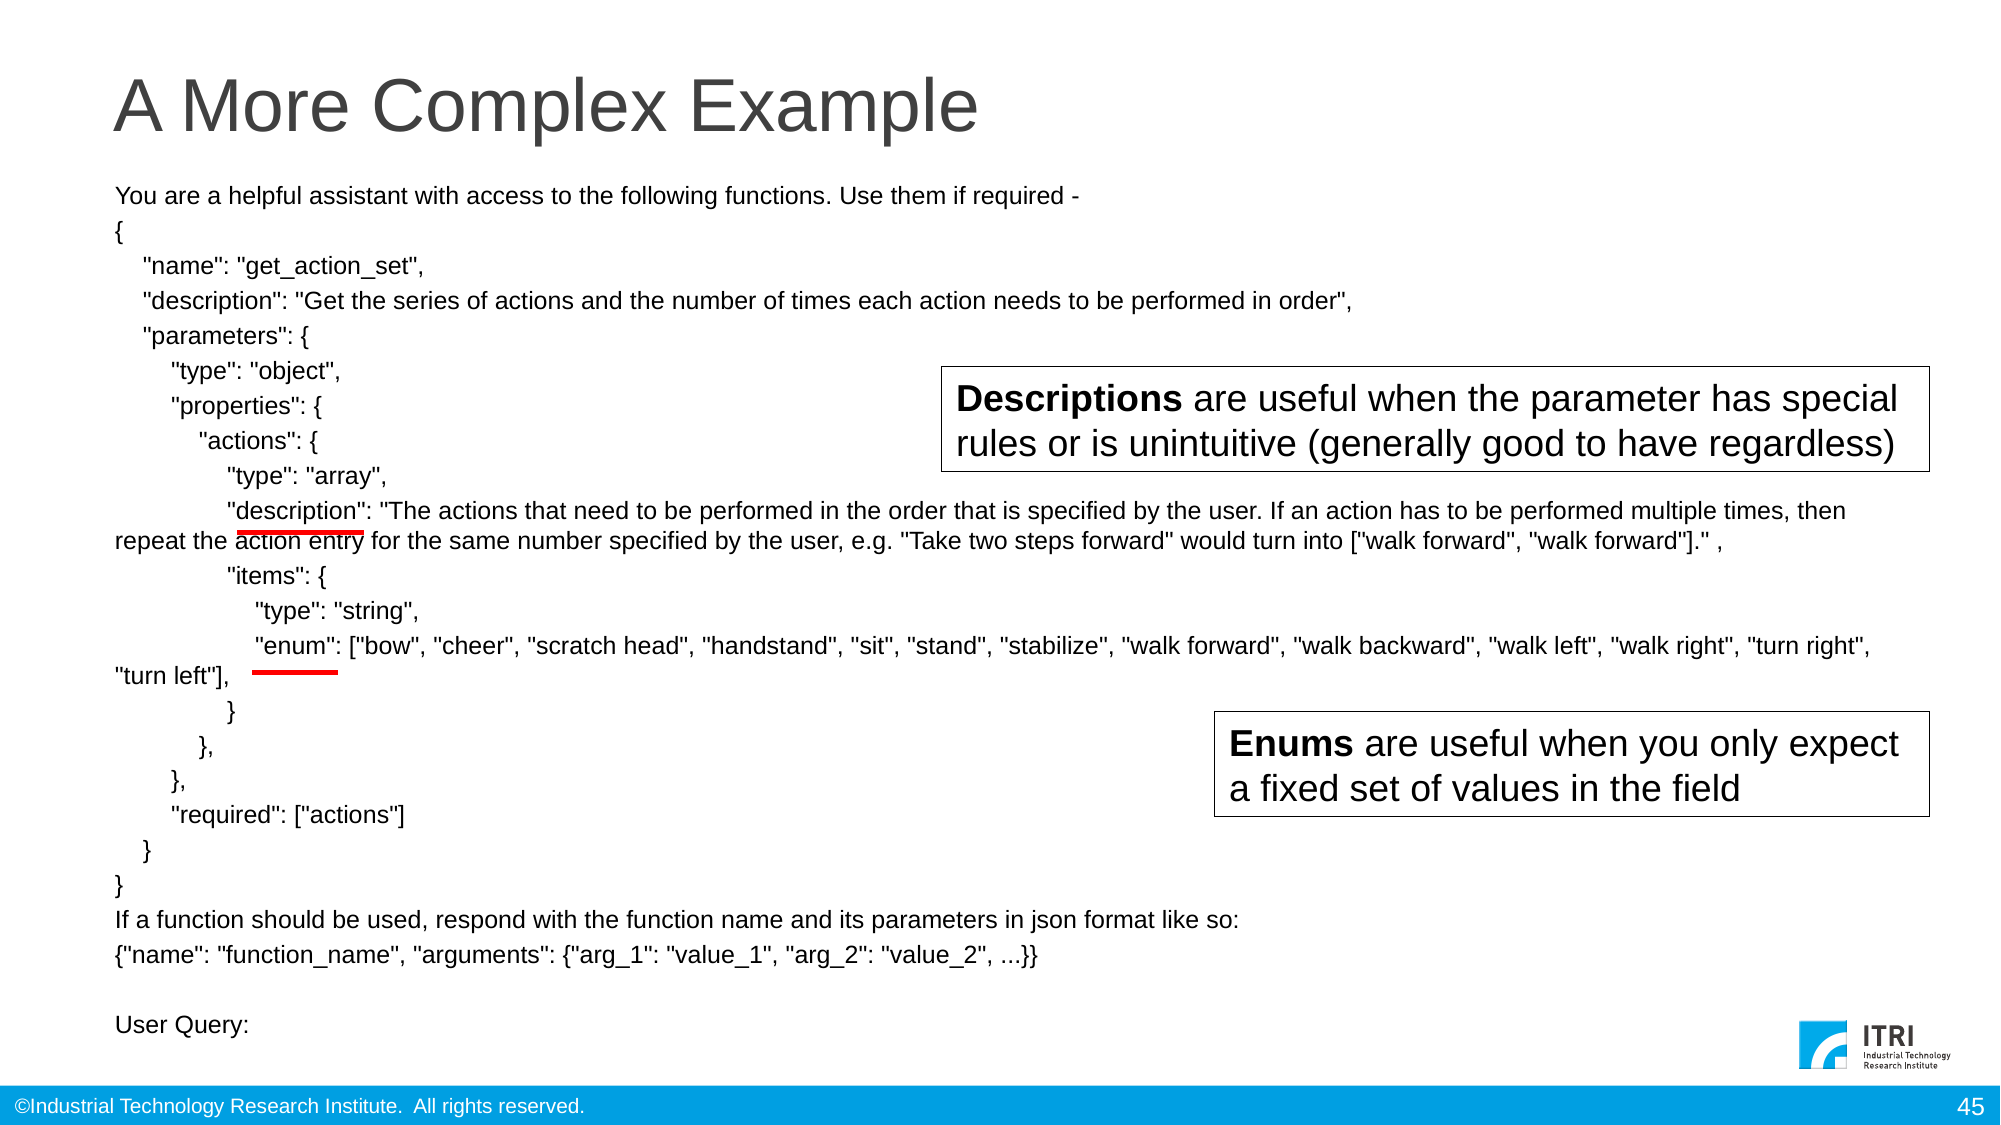

# A More Complex Example
You are a helpful assistant with access to the following functions. Use them if required -
{
    "name": "get_action_set",
    "description": "Get the series of actions and the number of times each action needs to be performed in order",
    "parameters": {
        "type": "object",
        "properties": {
            "actions": {
                "type": "array",
                "description": "The actions that need to be performed in the order that is specified by the user. If an action has to be performed multiple times, then repeat the action entry for the same number specified by the user, e.g. "Take two steps forward" would turn into ["walk forward", "walk forward"]." ,
                "items": {
                    "type": "string",
                    "enum": ["bow", "cheer", "scratch head", "handstand", "sit", "stand", "stabilize", "walk forward", "walk backward", "walk left", "walk right", "turn right", "turn left"],
                }
            },
        },
        "required": ["actions"]
    }
}
If a function should be used, respond with the function name and its parameters in json format like so:
{"name": "function_name", "arguments": {"arg_1": "value_1", "arg_2": "value_2", ...}}

User Query:
Descriptions are useful when the parameter has special rules or is unintuitive (generally good to have regardless)
Enums are useful when you only expect a fixed set of values in the field
45